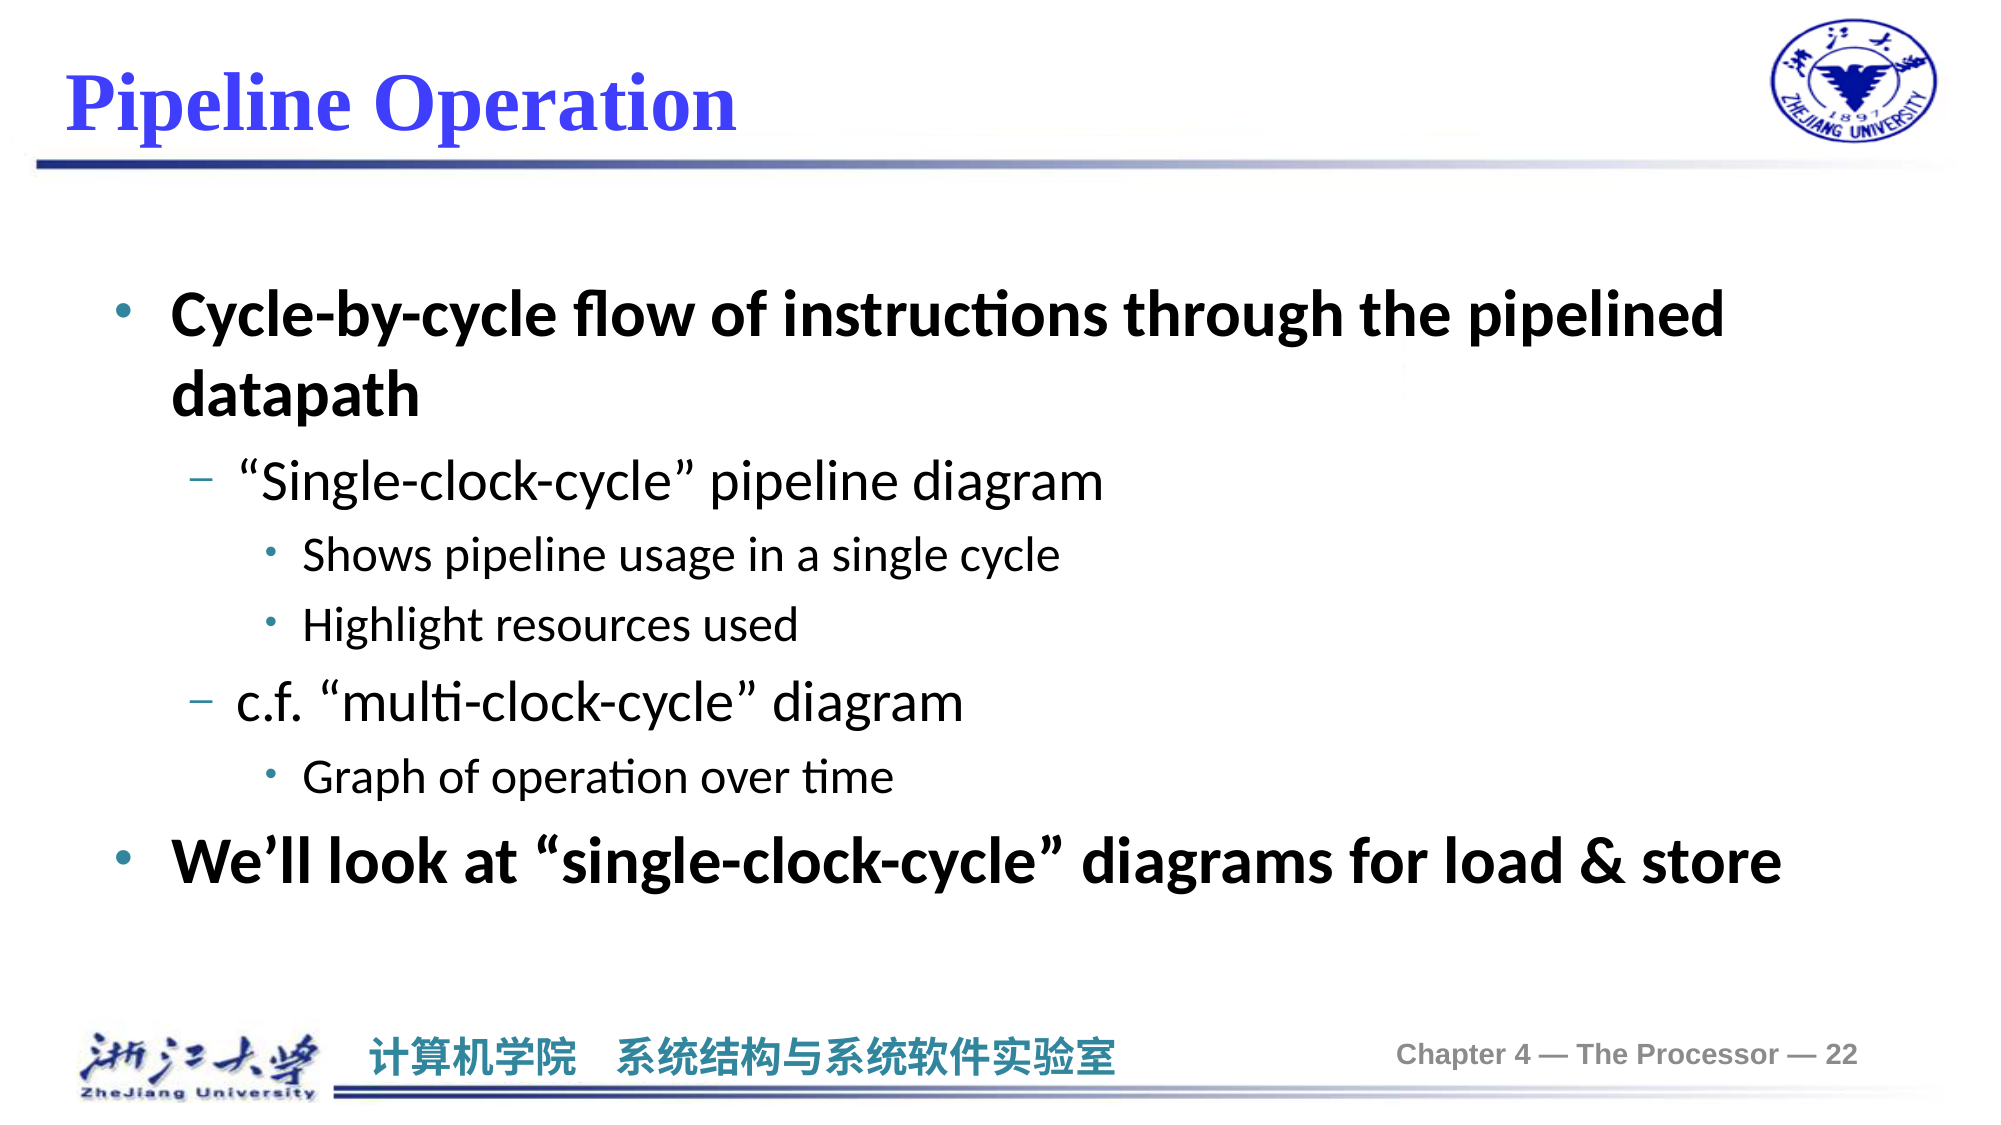

# Pipeline Operation
Cycle-by-cycle flow of instructions through the pipelined datapath
“Single-clock-cycle” pipeline diagram
Shows pipeline usage in a single cycle
Highlight resources used
c.f. “multi-clock-cycle” diagram
Graph of operation over time
We’ll look at “single-clock-cycle” diagrams for load & store
Chapter 4 — The Processor — 22